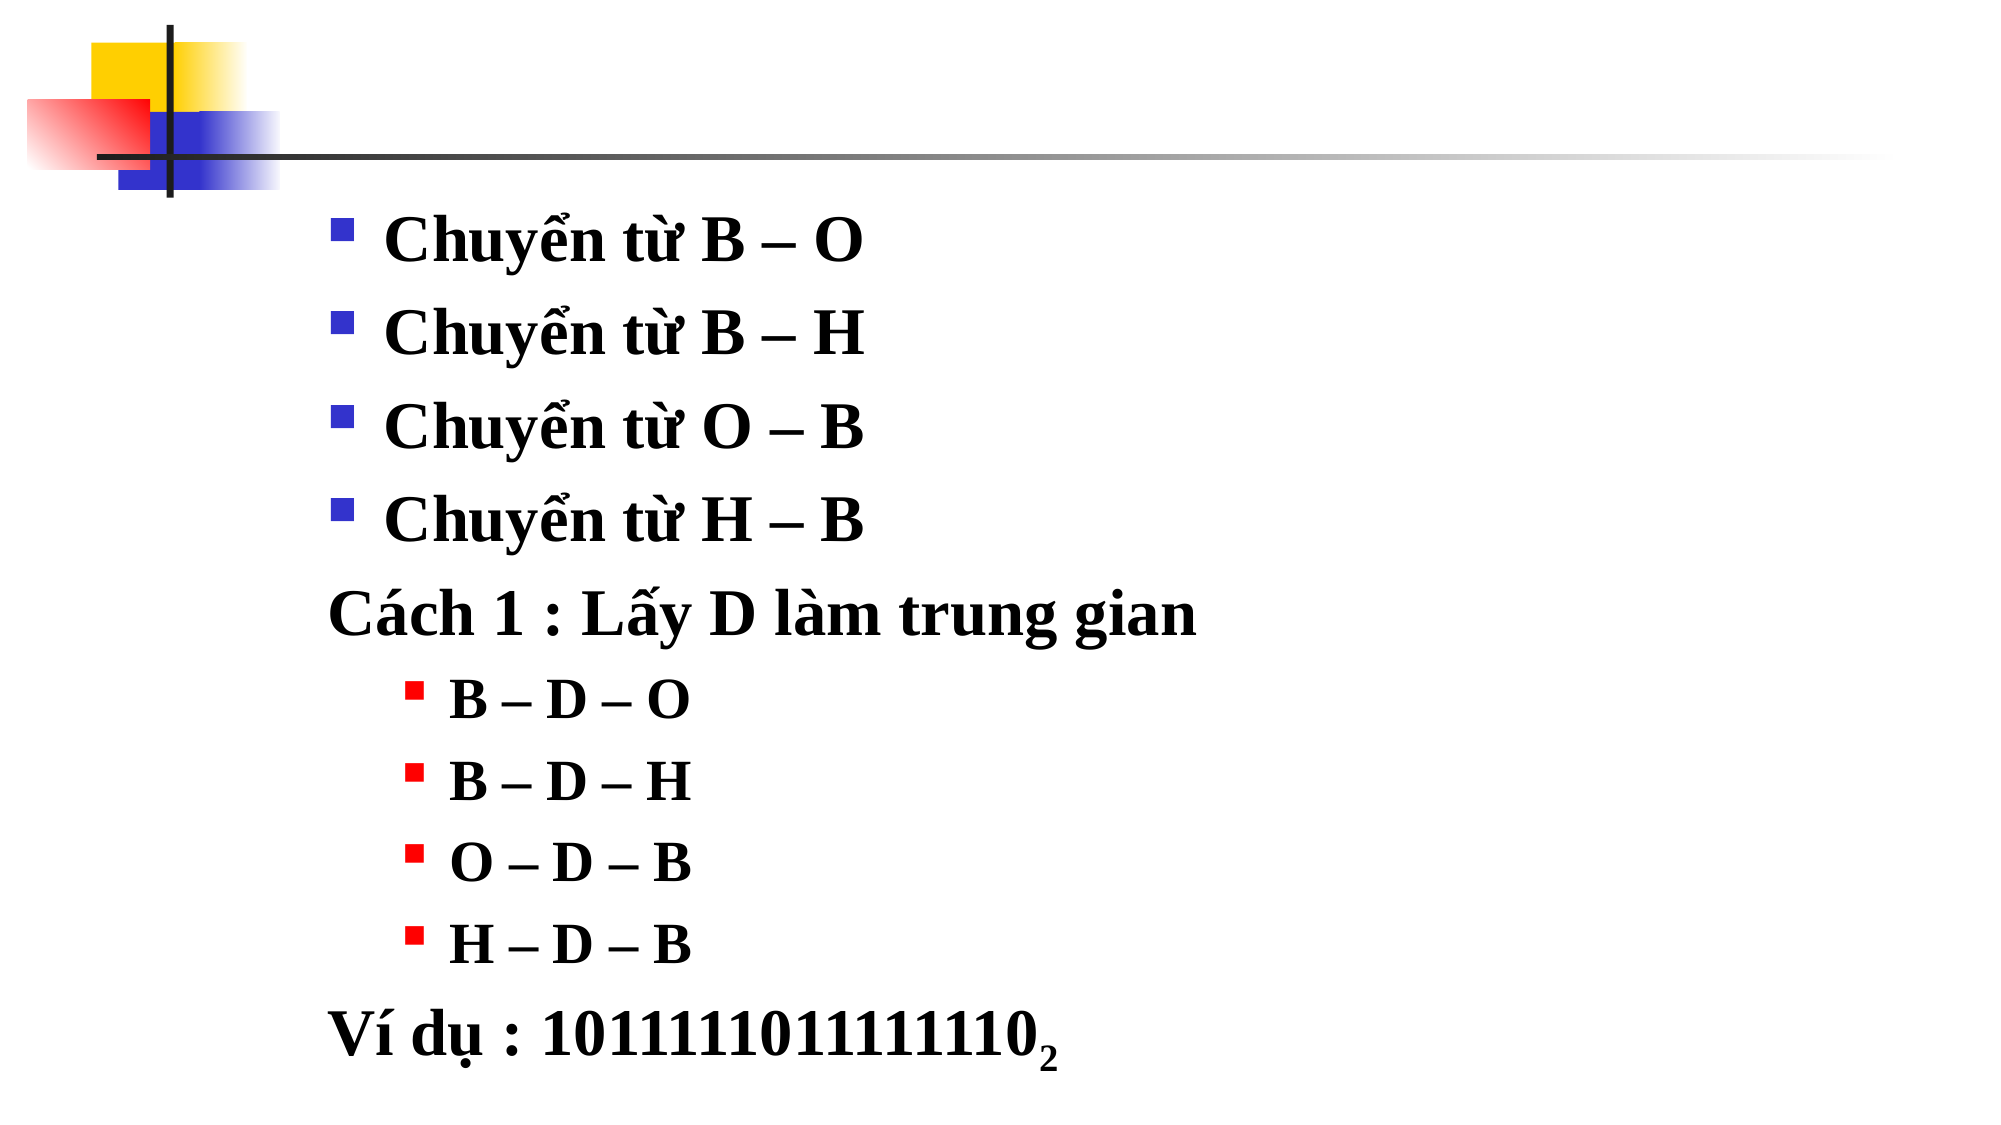

#
Chuyển từ B – O
Chuyển từ B – H
Chuyển từ O – B
Chuyển từ H – B
Cách 1 : Lấy D làm trung gian
B – D – O
B – D – H
O – D – B
H – D – B
Ví dụ : 10111110111111102